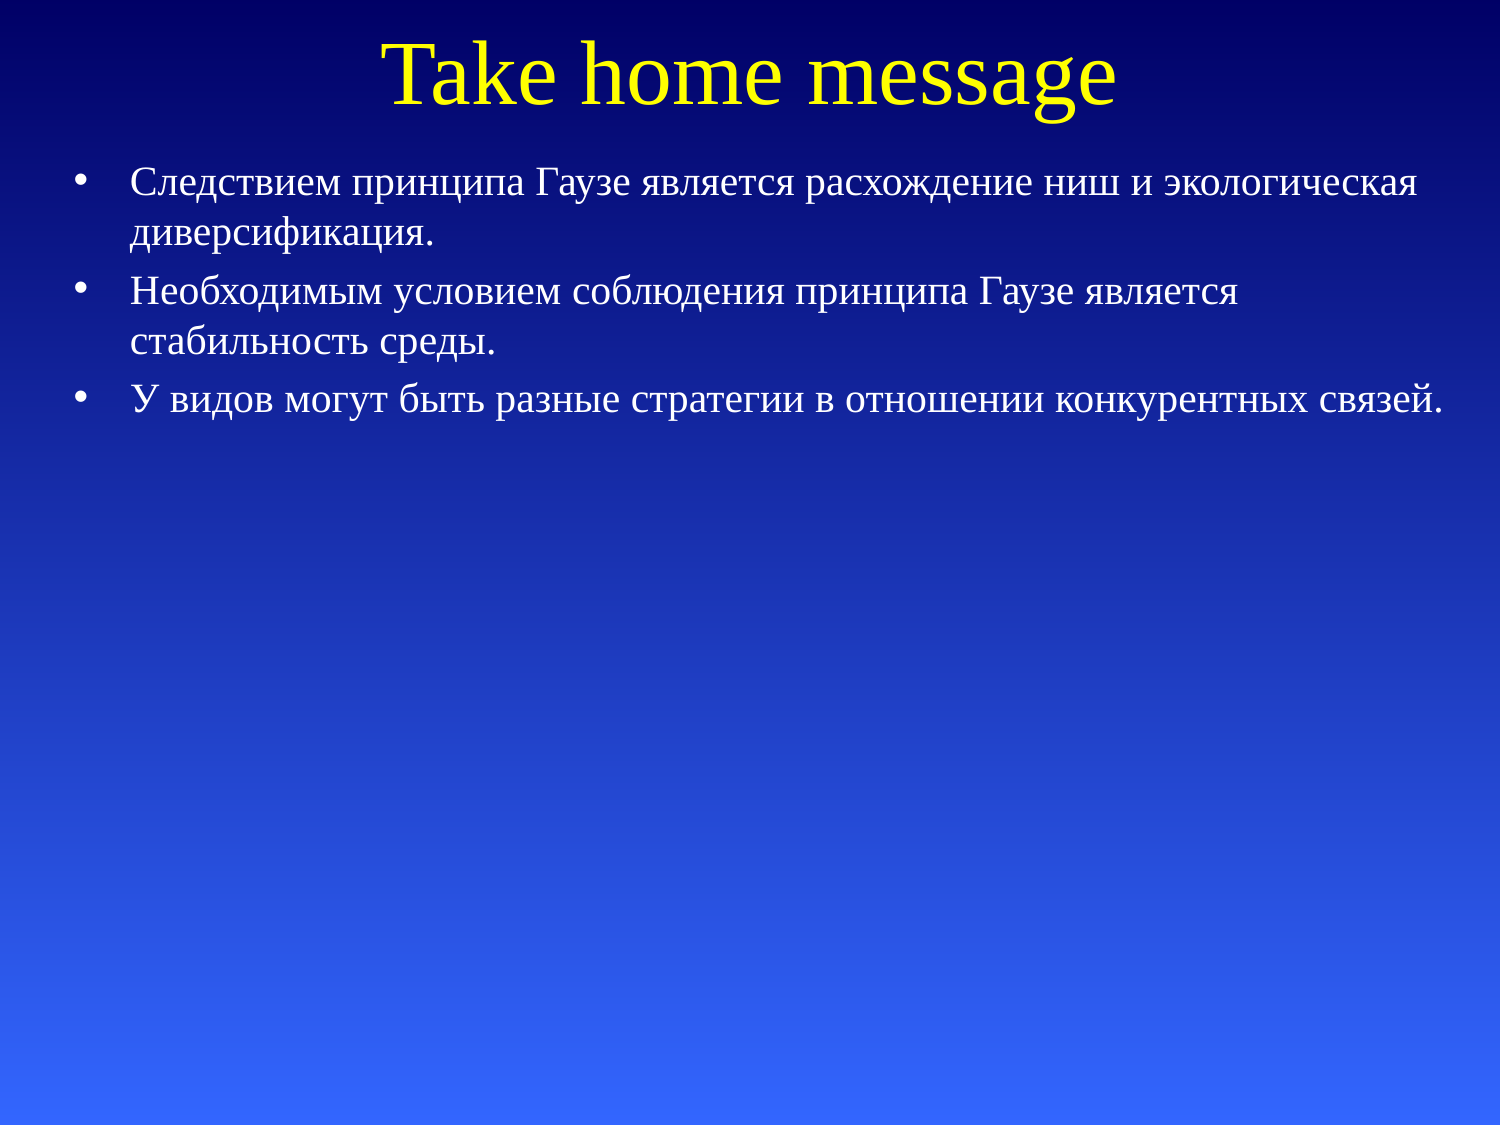

# Take home message
Следствием принципа Гаузе является расхождение ниш и экологическая диверсификация.
Необходимым условием соблюдения принципа Гаузе является стабильность среды.
У видов могут быть разные стратегии в отношении конкурентных связей.